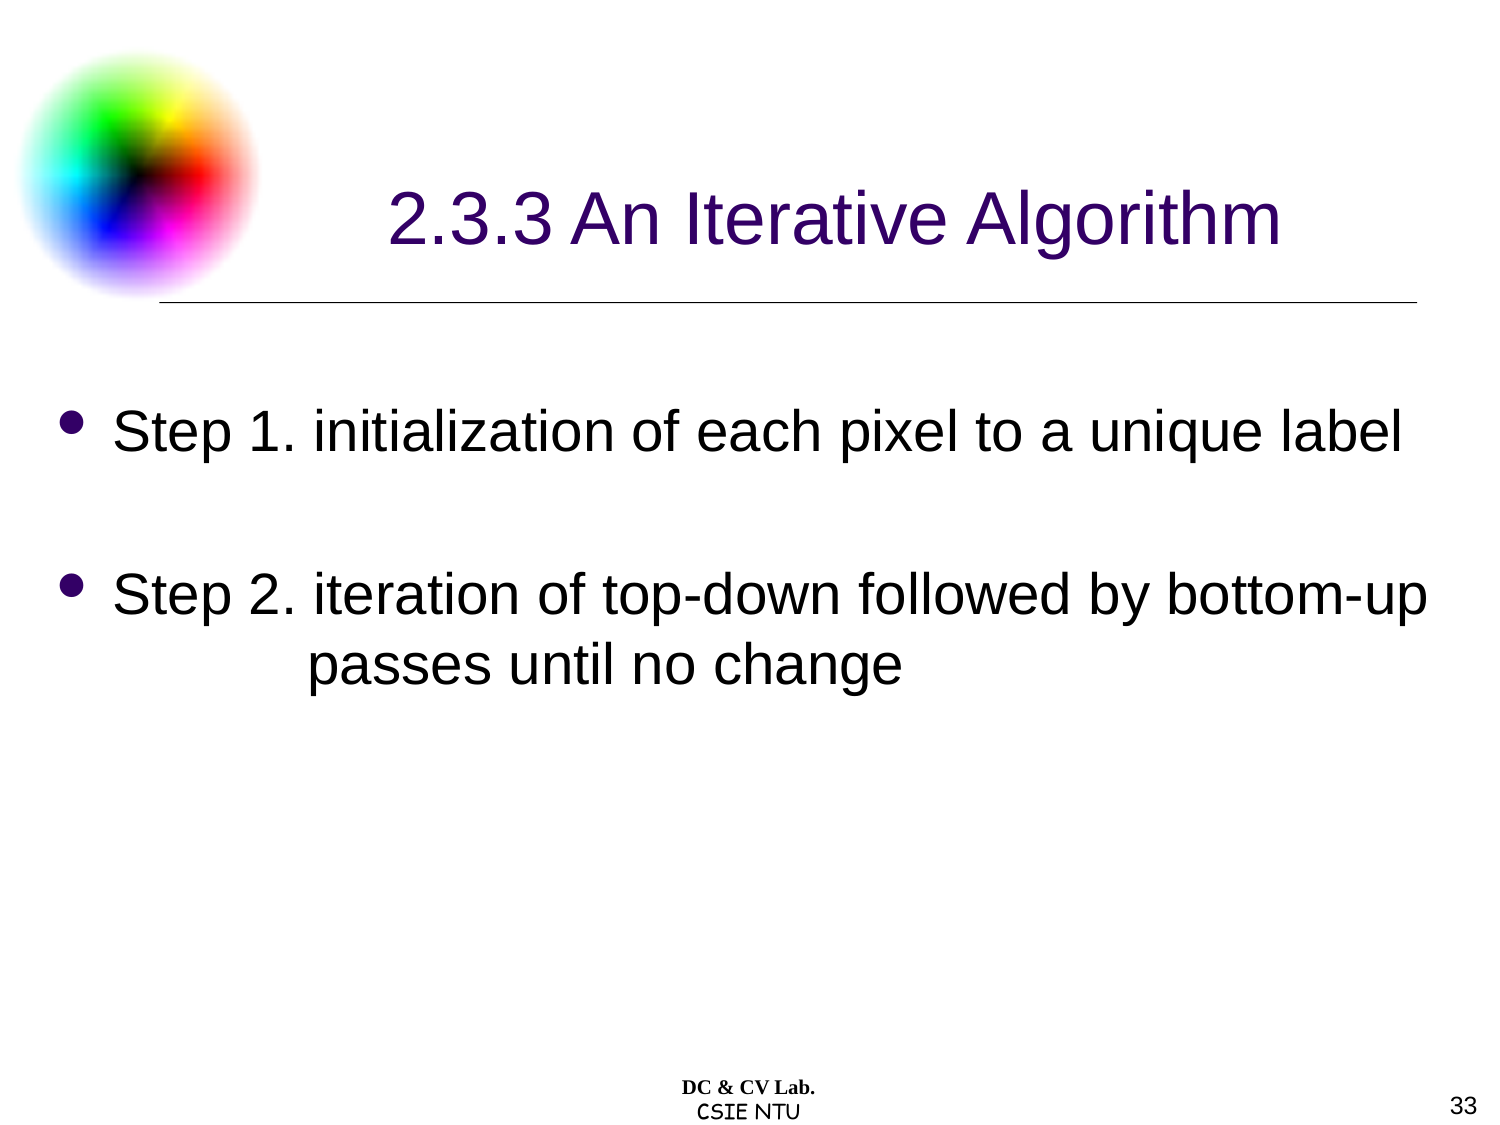

2.3.3 An Iterative Algorithm
Step 1. initialization of each pixel to a unique label

Step 2. iteration of top-down followed by bottom-up
            passes until no change
DC & CV Lab.
CSIE NTU
33